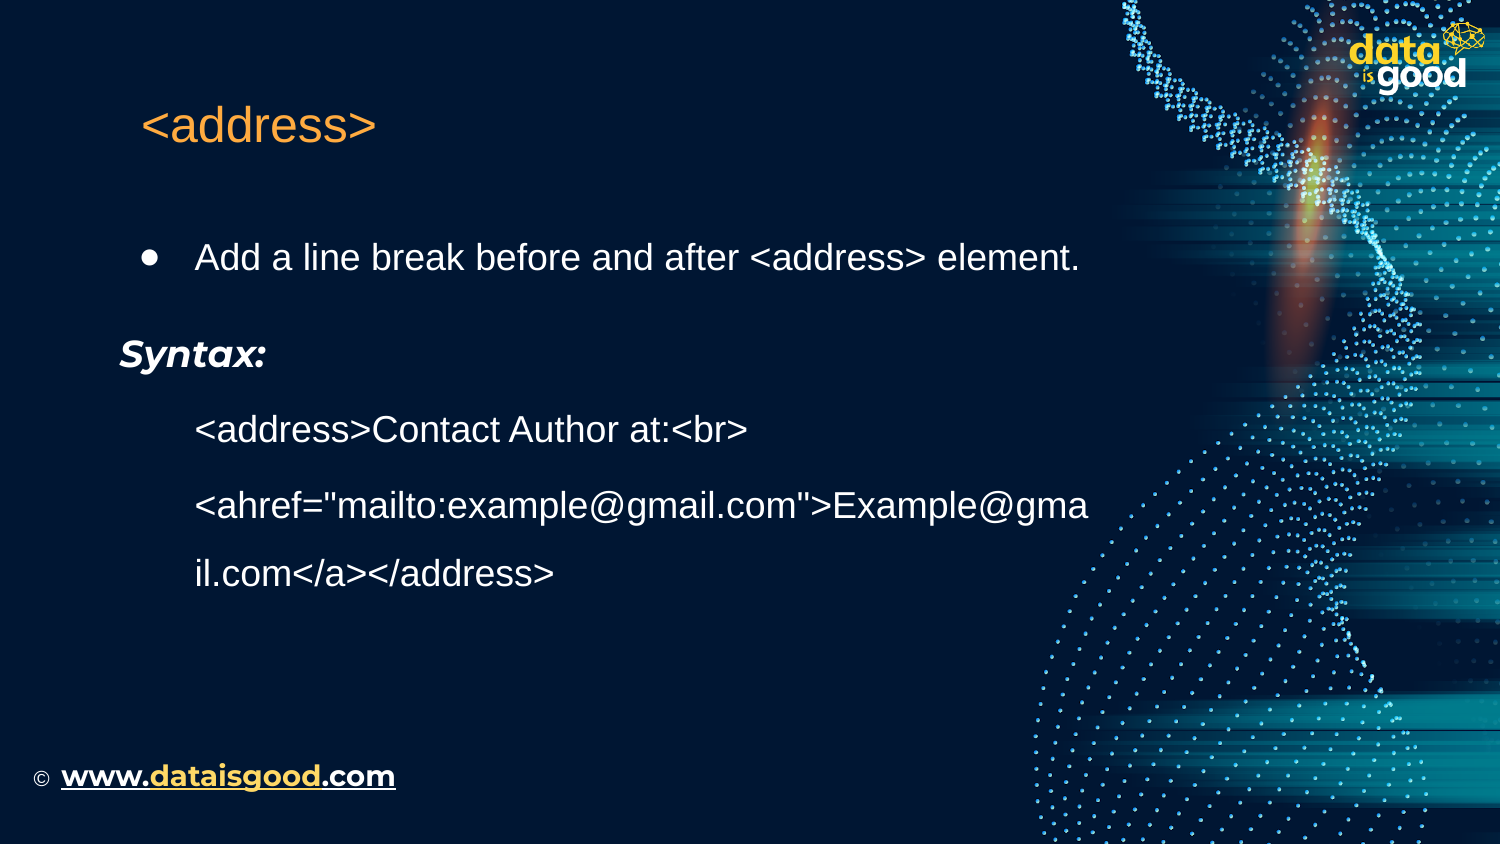

# <address>
Add a line break before and after <address> element.
Syntax:
<address>Contact Author at:<br>
<ahref="mailto:example@gmail.com">Example@gmail.com</a></address>